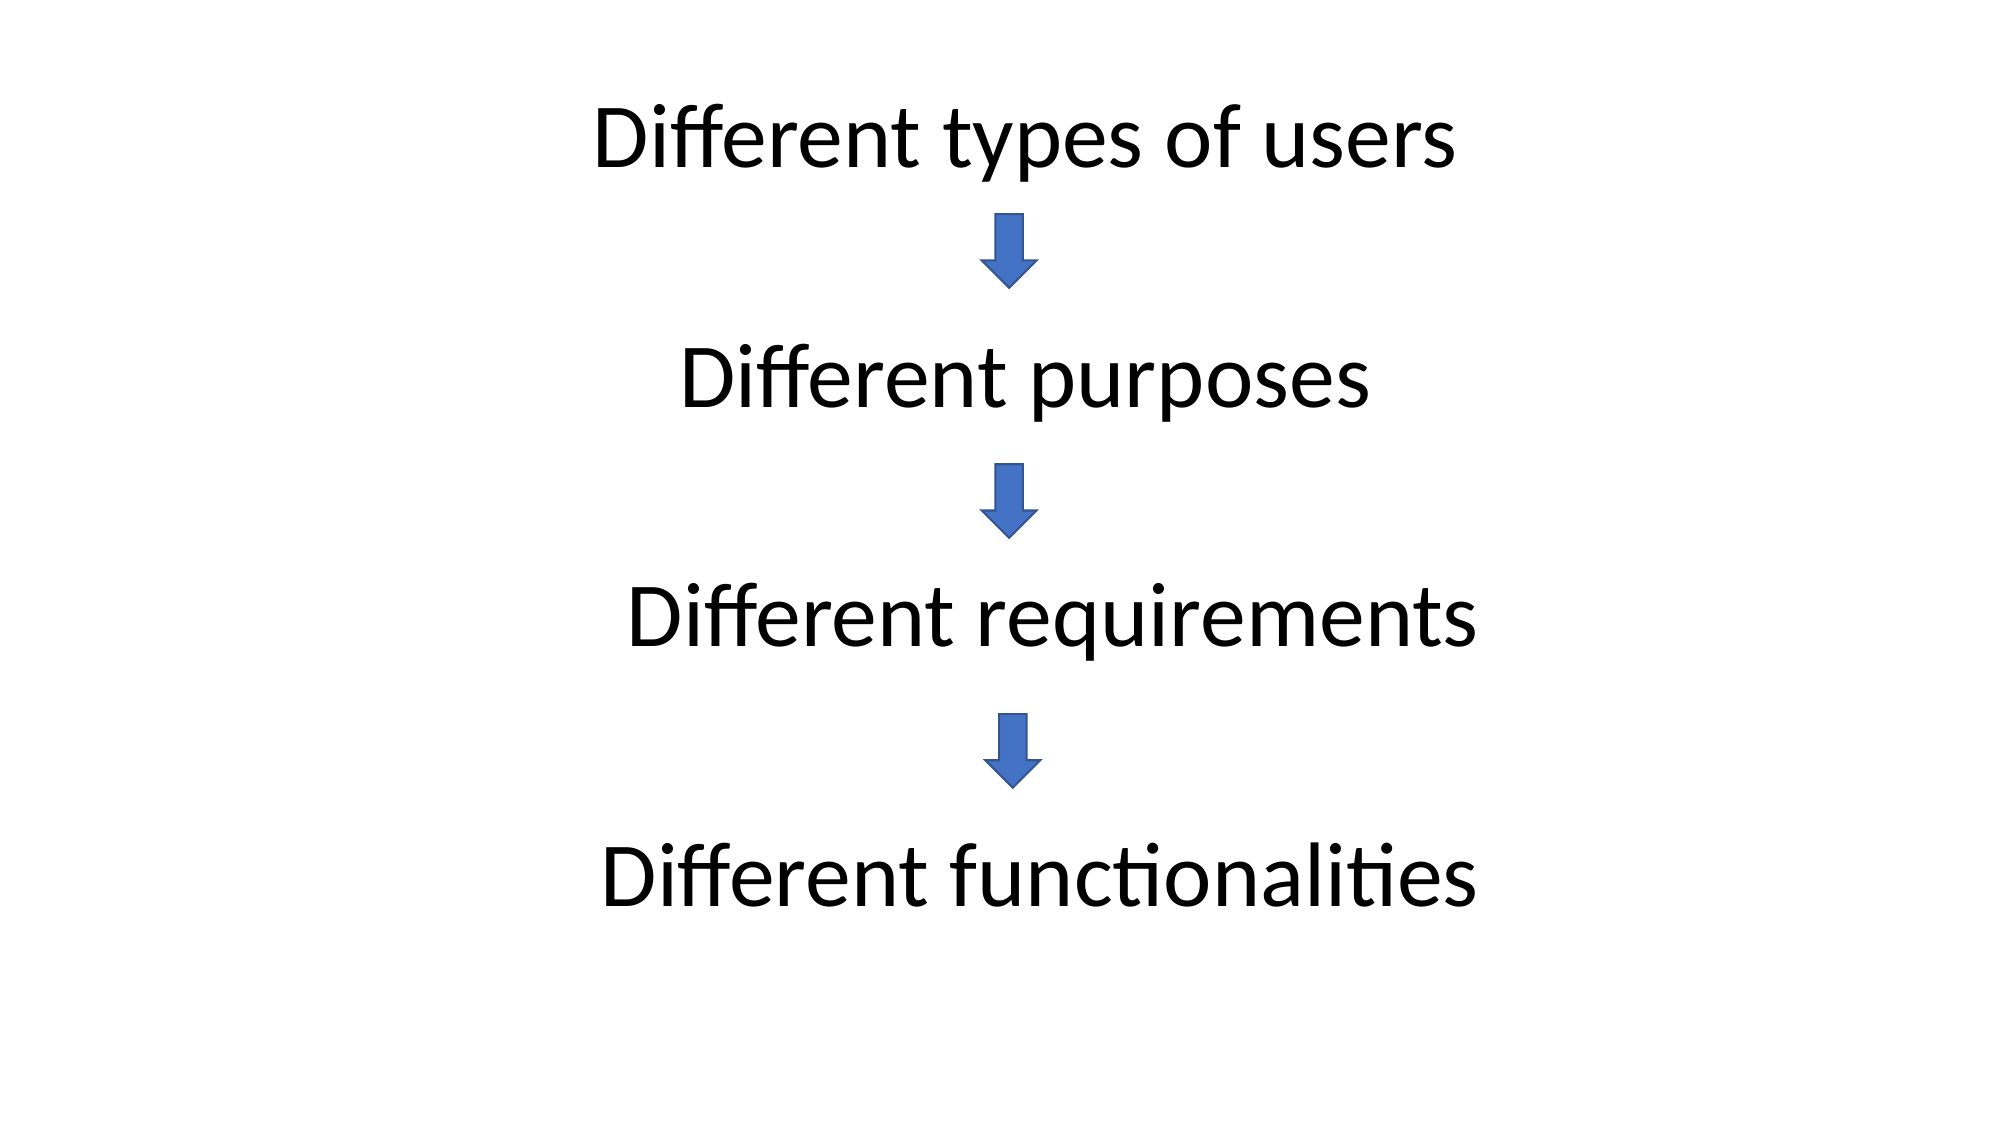

Different types of users

Different purposes

Different requirements

Different functionalities